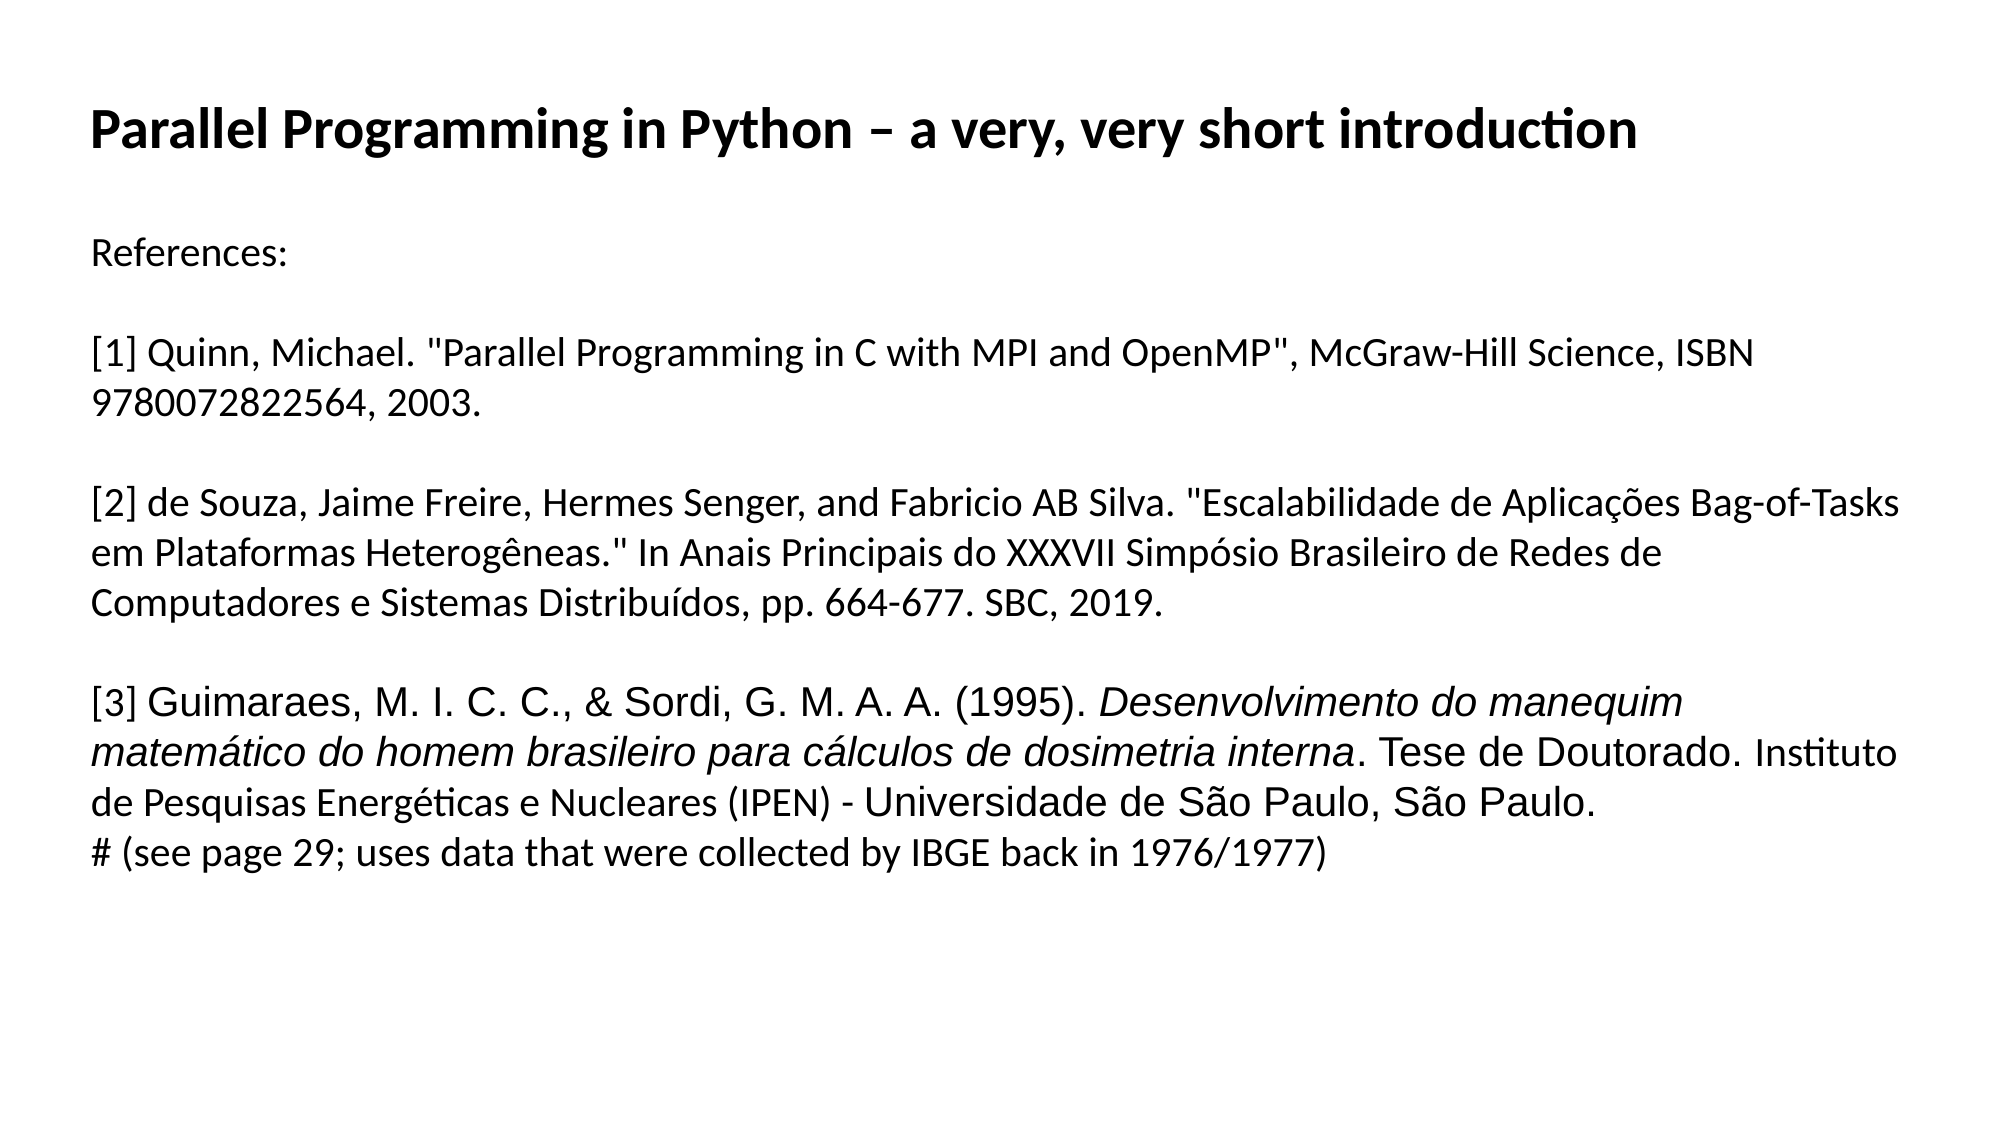

Parallel Programming in Python – a very, very short introduction
References:

[1] Quinn, Michael. "Parallel Programming in C with MPI and OpenMP", McGraw-Hill Science, ISBN 9780072822564, 2003.

[2] de Souza, Jaime Freire, Hermes Senger, and Fabricio AB Silva. "Escalabilidade de Aplicações Bag-of-Tasks em Plataformas Heterogêneas." In Anais Principais do XXXVII Simpósio Brasileiro de Redes de Computadores e Sistemas Distribuídos, pp. 664-677. SBC, 2019.

[3] Guimaraes, M. I. C. C., & Sordi, G. M. A. A. (1995). Desenvolvimento do manequim matemático do homem brasileiro para cálculos de dosimetria interna. Tese de Doutorado. Instituto de Pesquisas Energéticas e Nucleares (IPEN) - Universidade de São Paulo, São Paulo.
# (see page 29; uses data that were collected by IBGE back in 1976/1977)